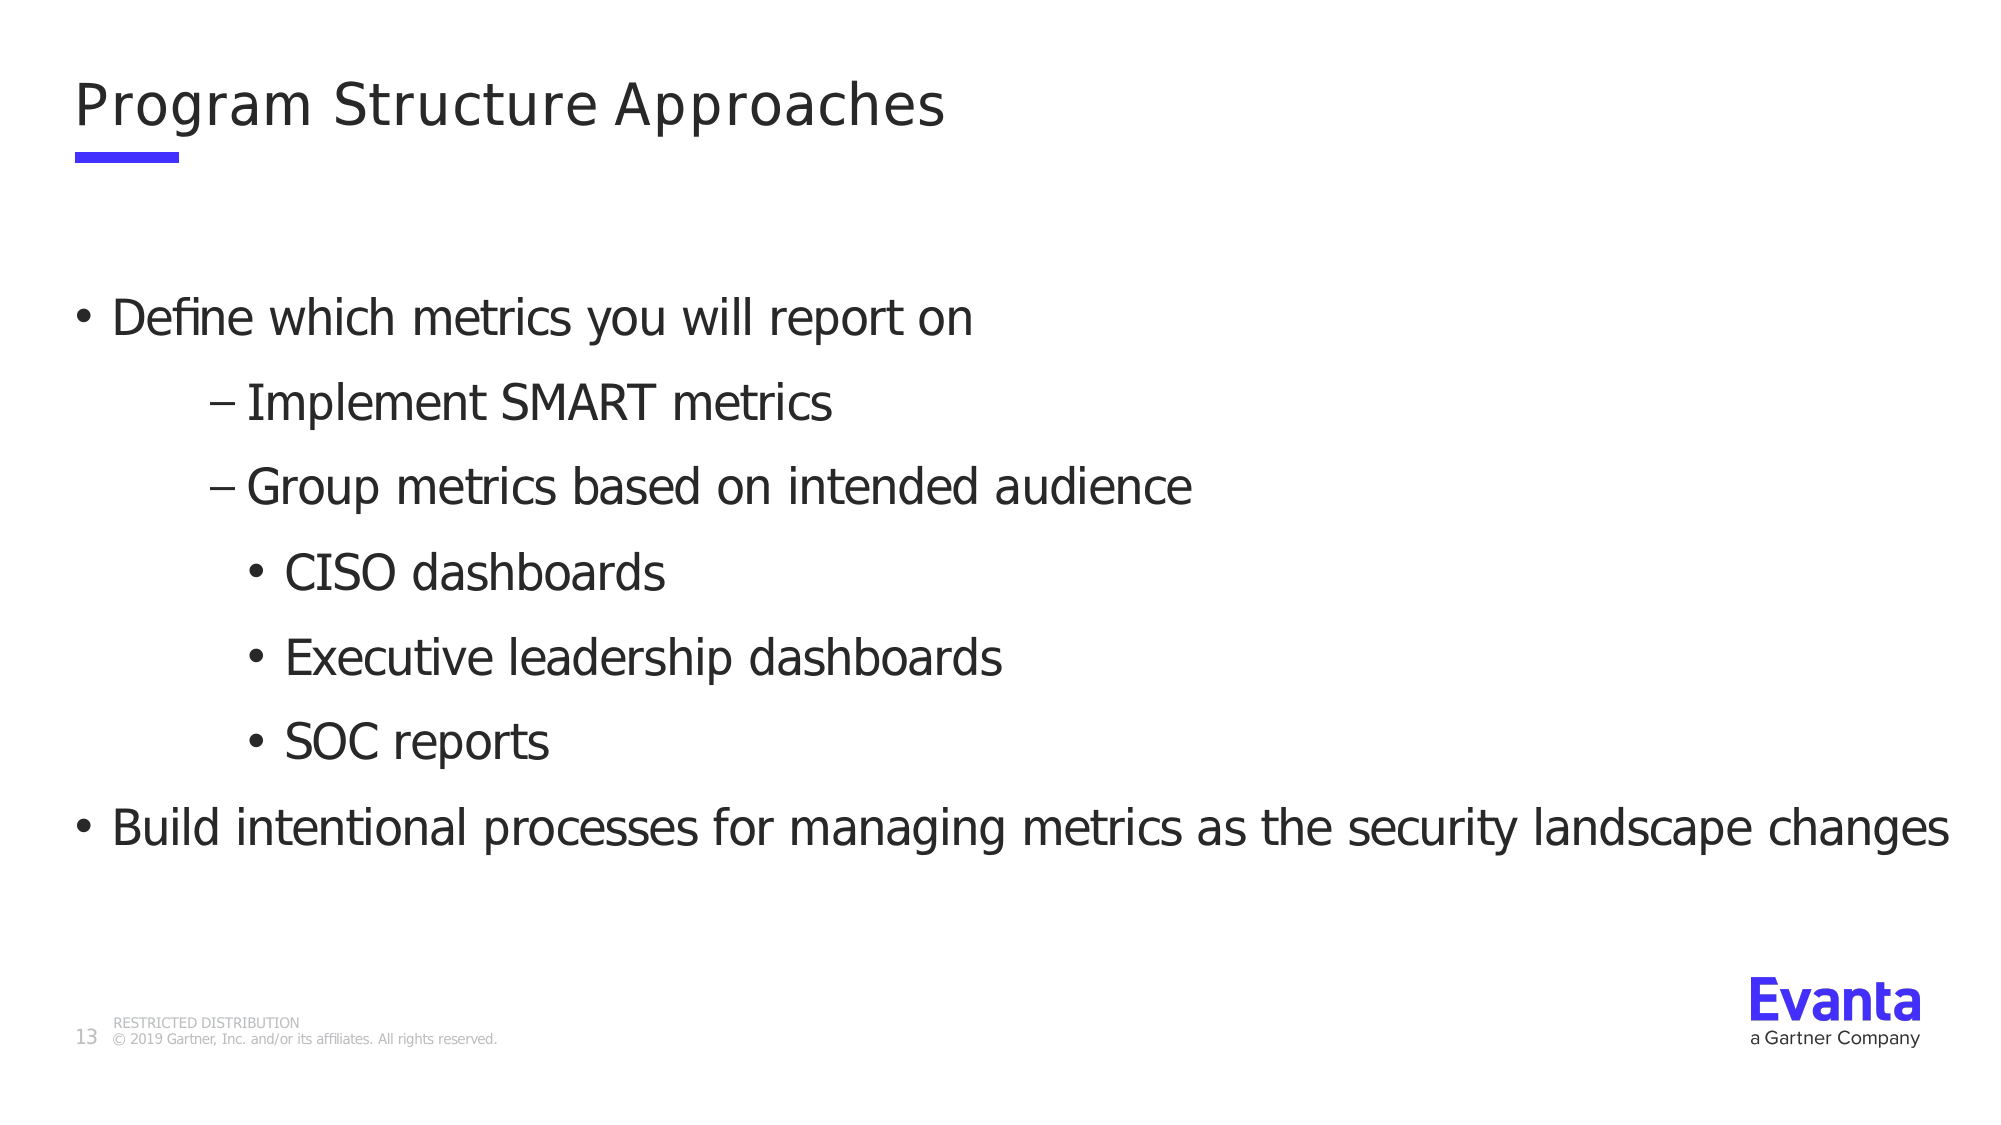

# Program Structure Approaches
Define which metrics you will report on
Implement SMART metrics
Group metrics based on intended audience
CISO dashboards
Executive leadership dashboards
SOC reports
Build intentional processes for managing metrics as the security landscape changes